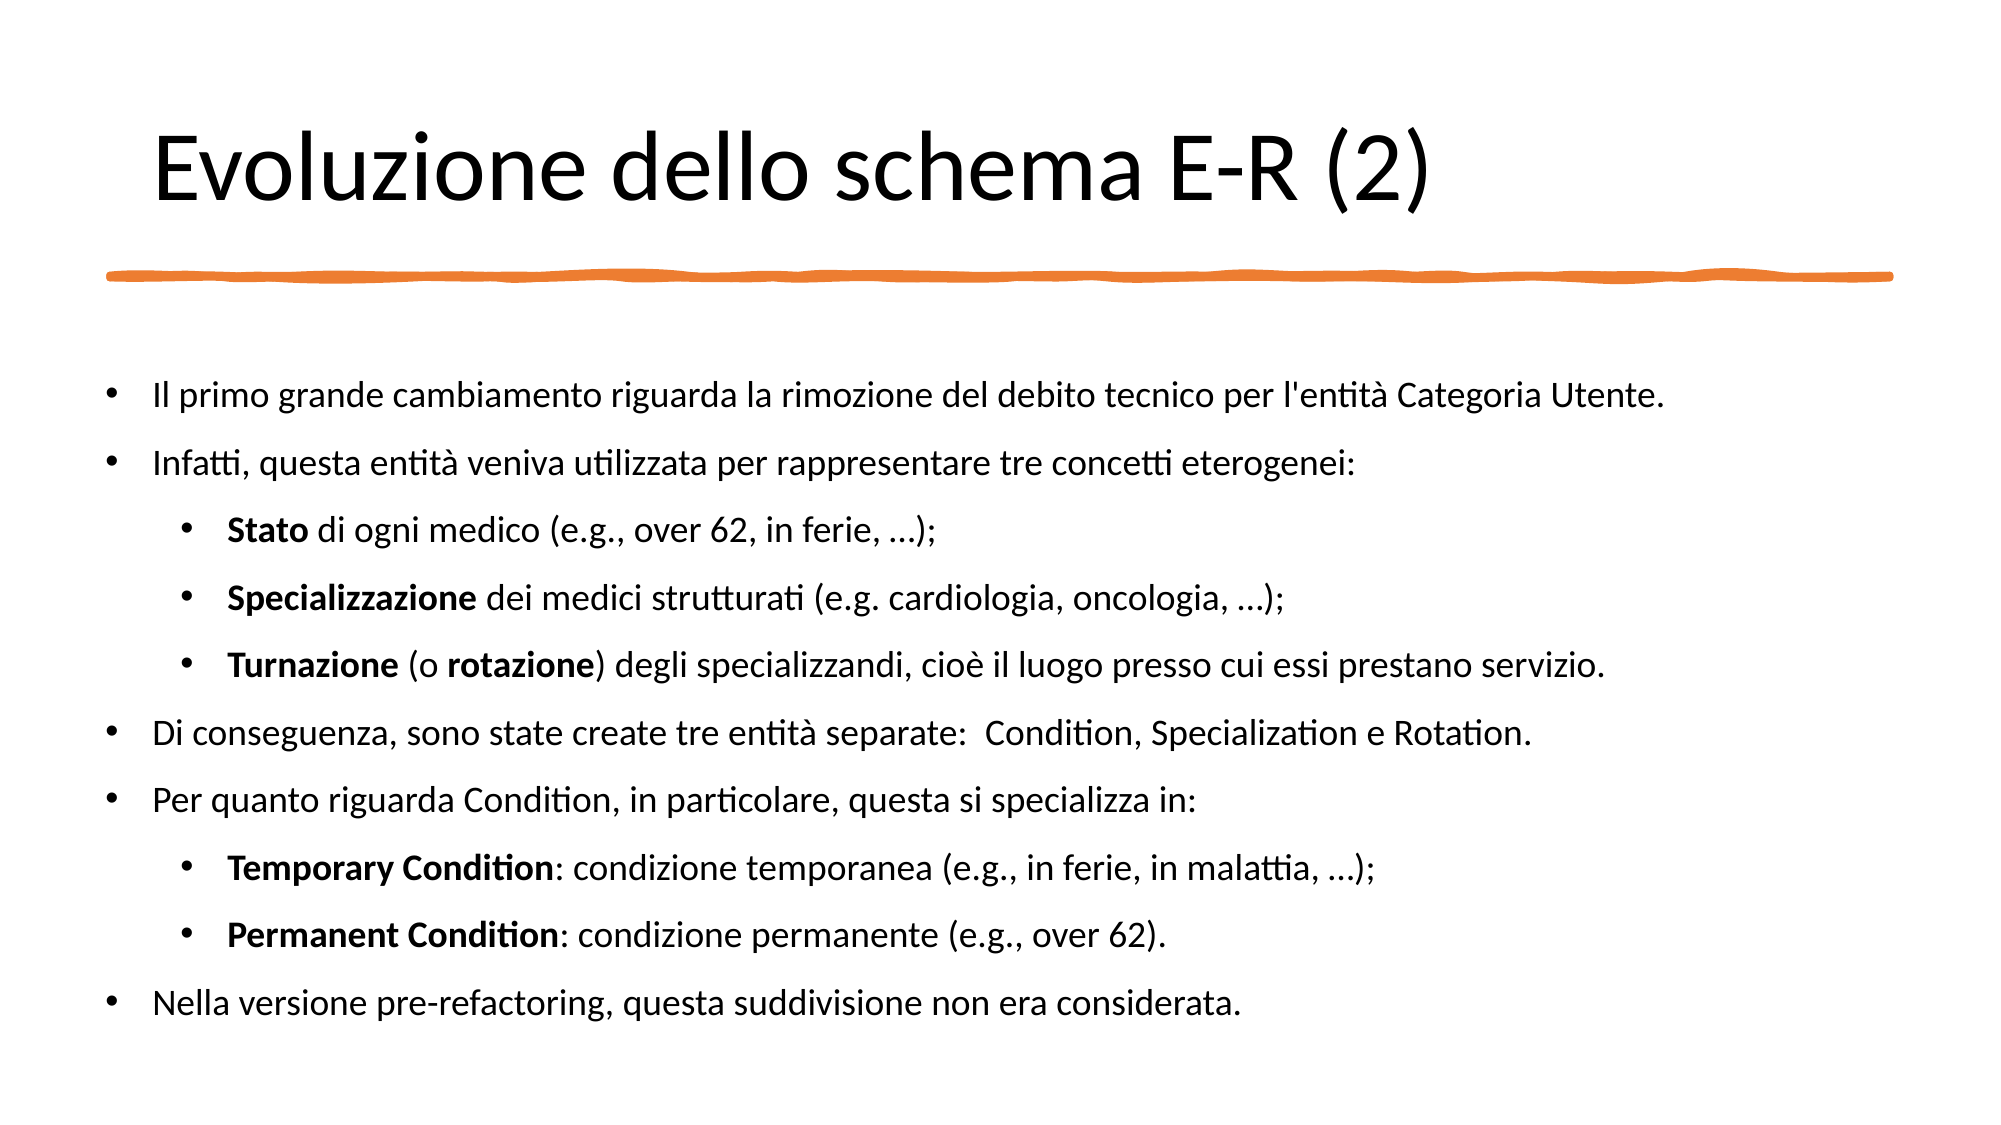

Evoluzione dello schema E-R (2)

Il primo grande cambiamento riguarda la rimozione del debito tecnico per l'entità Categoria Utente.
Infatti, questa entità veniva utilizzata per rappresentare tre concetti eterogenei:
Stato di ogni medico (e.g., over 62, in ferie, …);
Specializzazione dei medici strutturati (e.g. cardiologia, oncologia, …);
Turnazione (o rotazione) degli specializzandi, cioè il luogo presso cui essi prestano servizio.
Di conseguenza, sono state create tre entità separate:  Condition, Specialization e Rotation.
Per quanto riguarda Condition, in particolare, questa si specializza in:
Temporary Condition: condizione temporanea (e.g., in ferie, in malattia, …);
Permanent Condition: condizione permanente (e.g., over 62).
Nella versione pre-refactoring, questa suddivisione non era considerata.